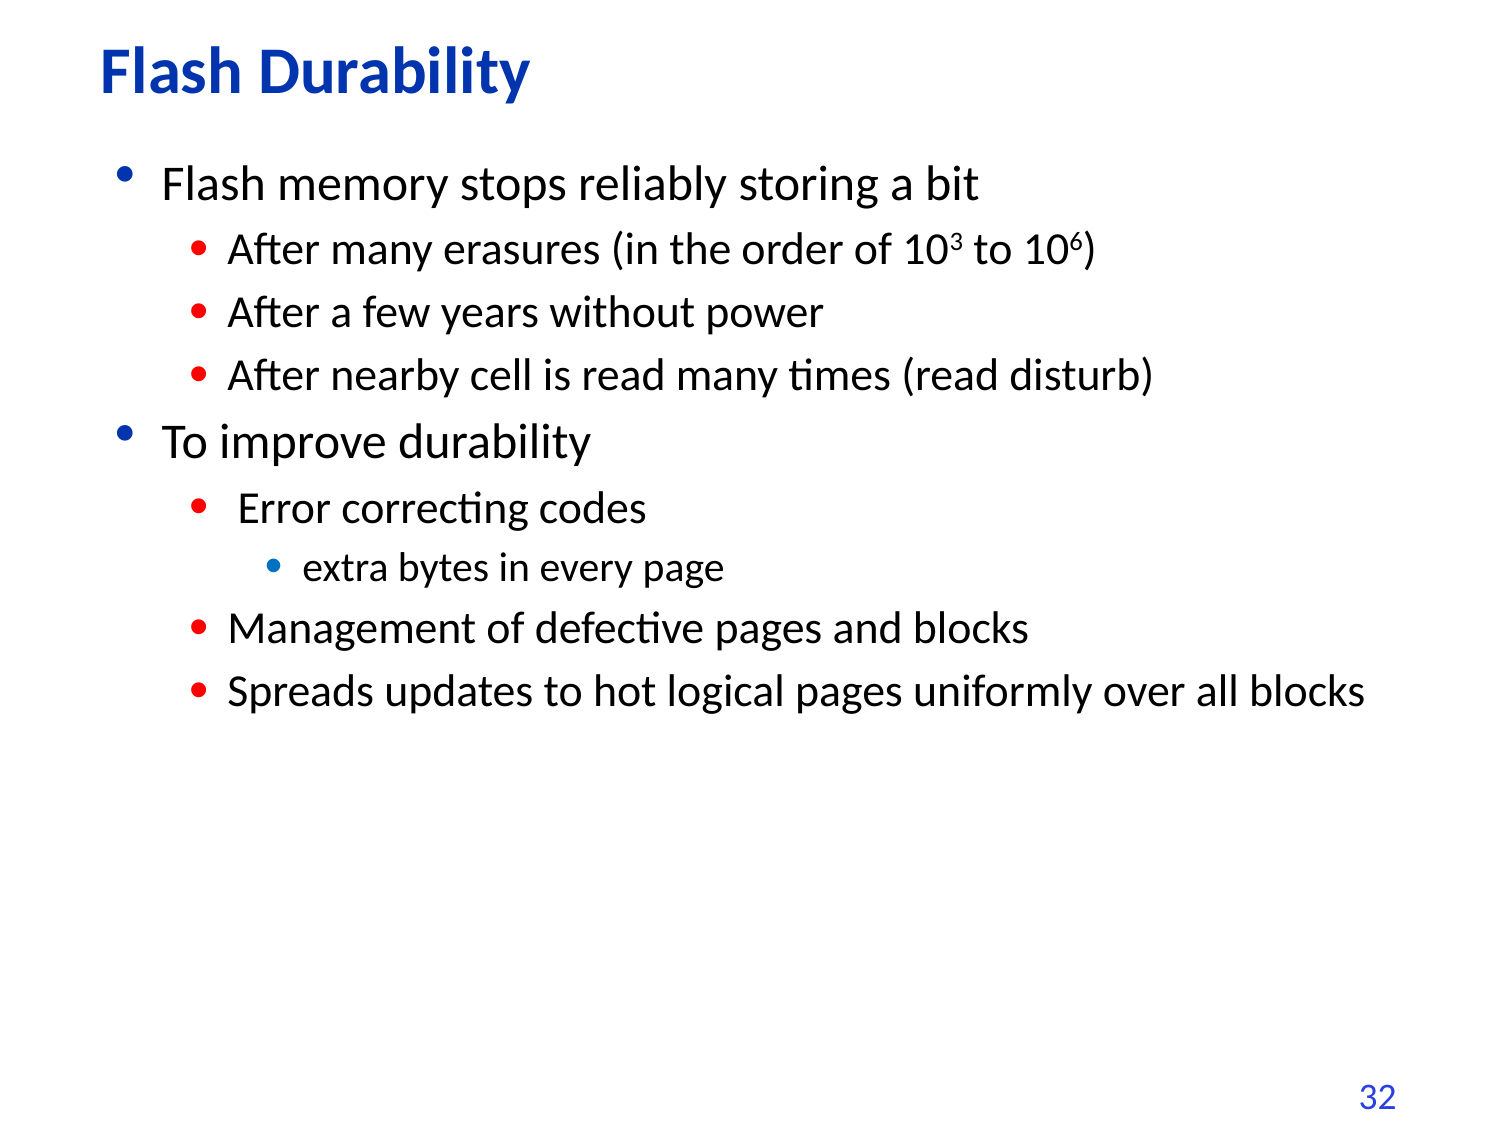

# Flash Durability
Flash memory stops reliably storing a bit
After many erasures (in the order of 103 to 106)
After a few years without power
After nearby cell is read many times (read disturb)
To improve durability
 Error correcting codes
extra bytes in every page
Management of defective pages and blocks
Spreads updates to hot logical pages uniformly over all blocks